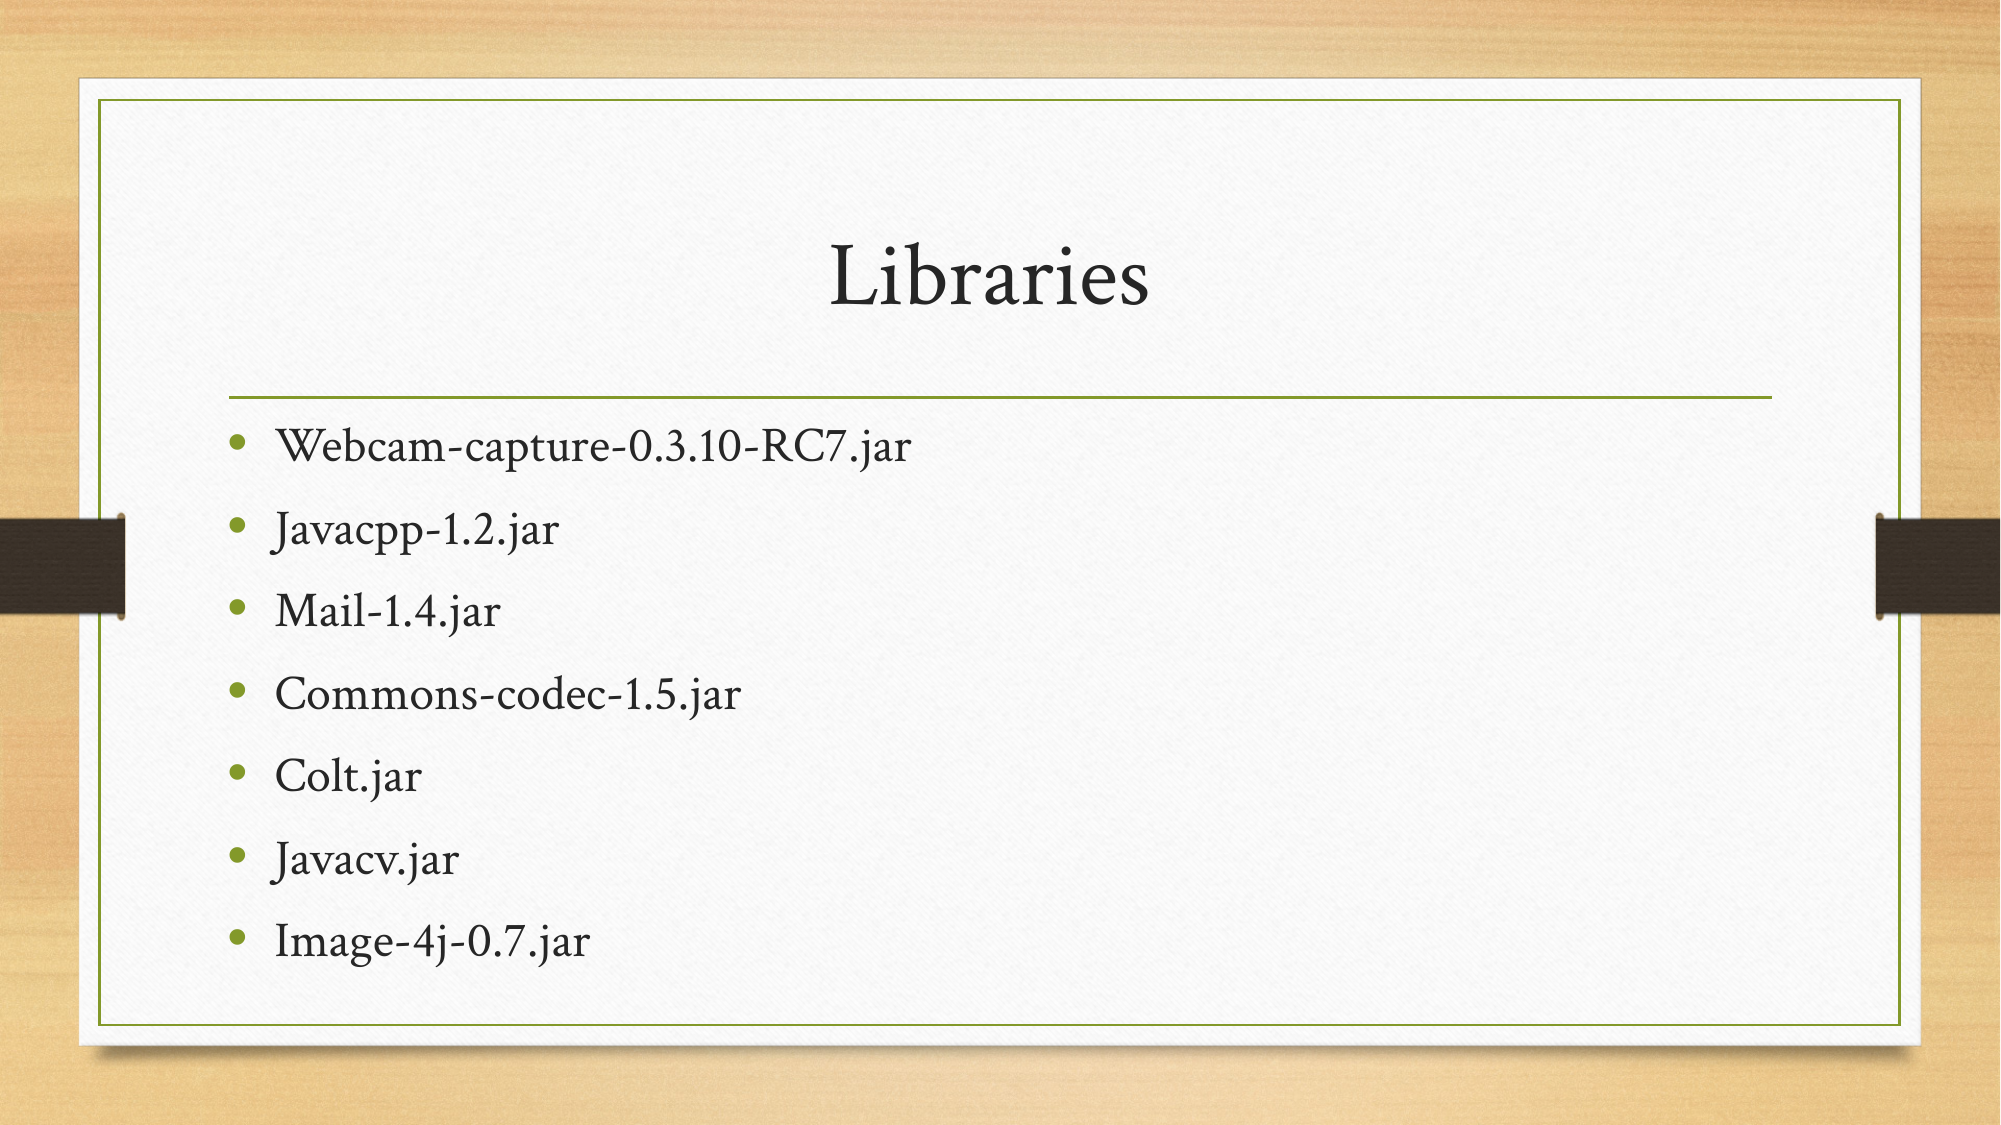

# Libraries
Webcam-capture-0.3.10-RC7.jar
Javacpp-1.2.jar
Mail-1.4.jar
Commons-codec-1.5.jar
Colt.jar
Javacv.jar
Image-4j-0.7.jar